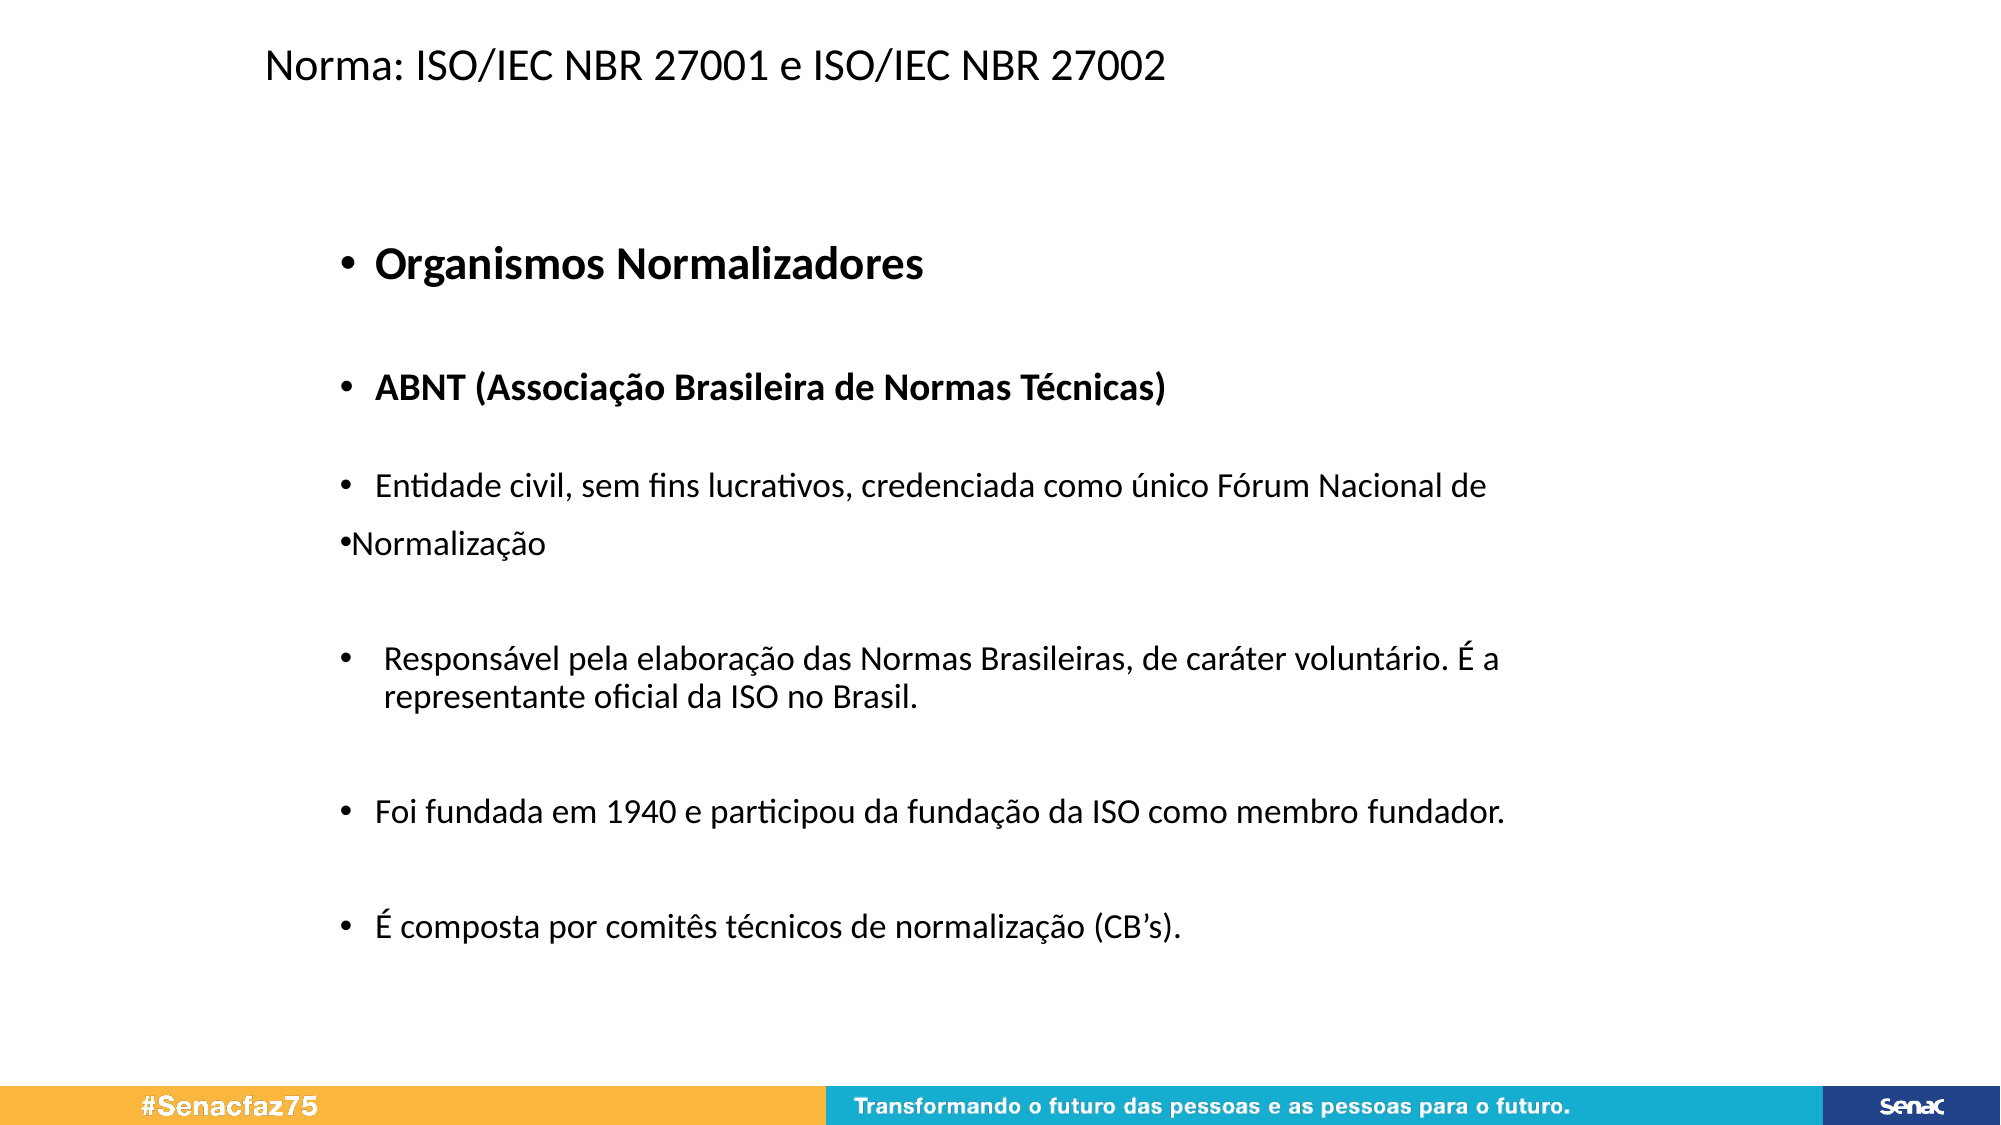

# Norma: ISO/IEC NBR 27001 e ISO/IEC NBR 27002
Organismos Normalizadores

ABNT (Associação Brasileira de Normas Técnicas)

Entidade civil, sem fins lucrativos, credenciada como único Fórum Nacional de
Normalização

Responsável pela elaboração das Normas Brasileiras, de caráter voluntário. É a representante oficial da ISO no Brasil.

Foi fundada em 1940 e participou da fundação da ISO como membro fundador.

É composta por comitês técnicos de normalização (CB’s).